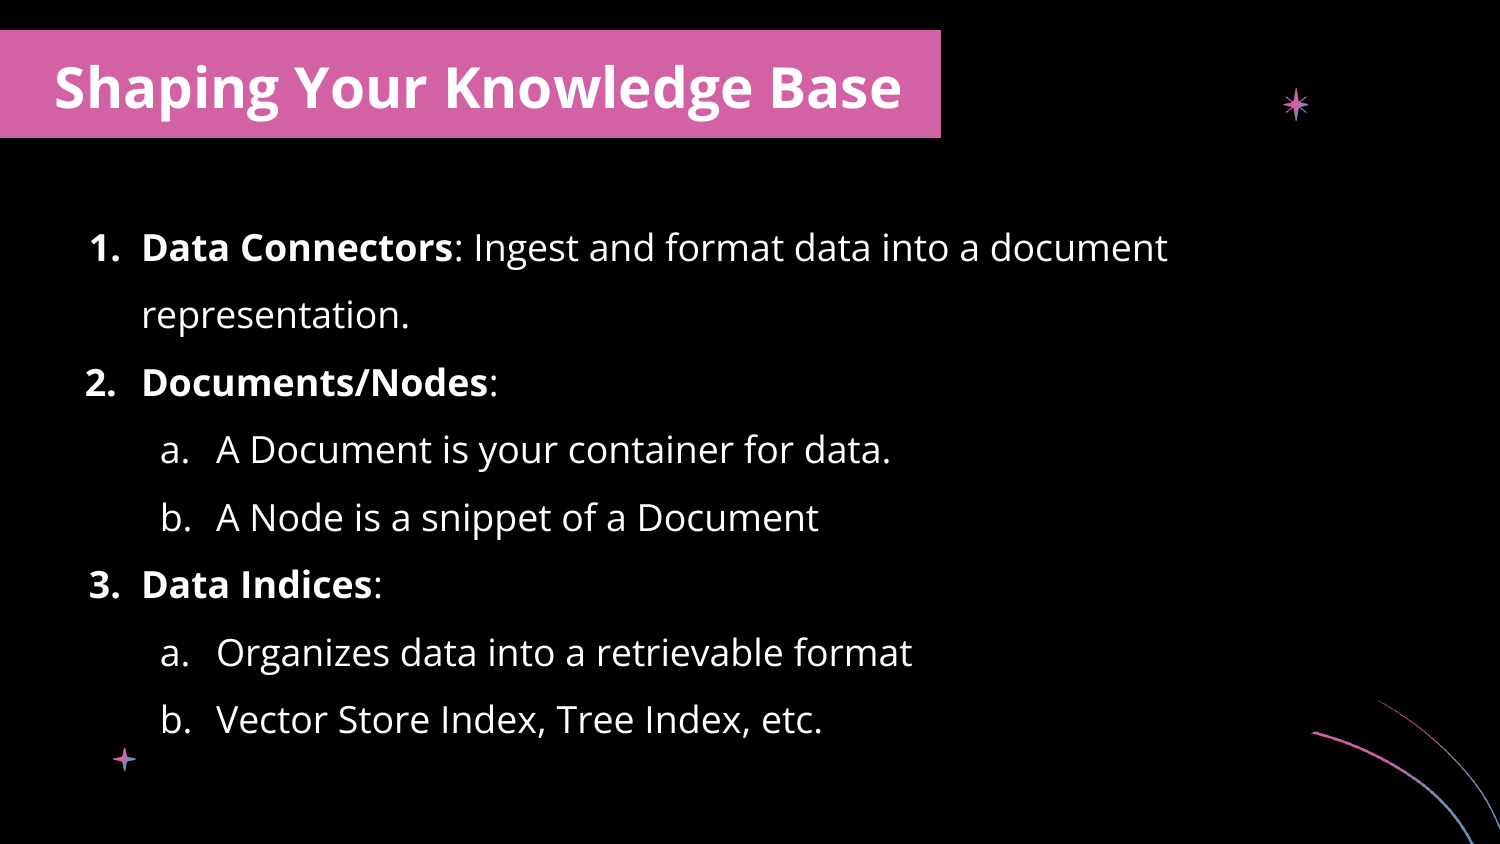

Shaping Your Knowledge Base

Data Connectors: Ingest and format data into a document representation.
Documents/Nodes:
A Document is your container for data.
A Node is a snippet of a Document
Data Indices:
Organizes data into a retrievable format
Vector Store Index, Tree Index, etc.